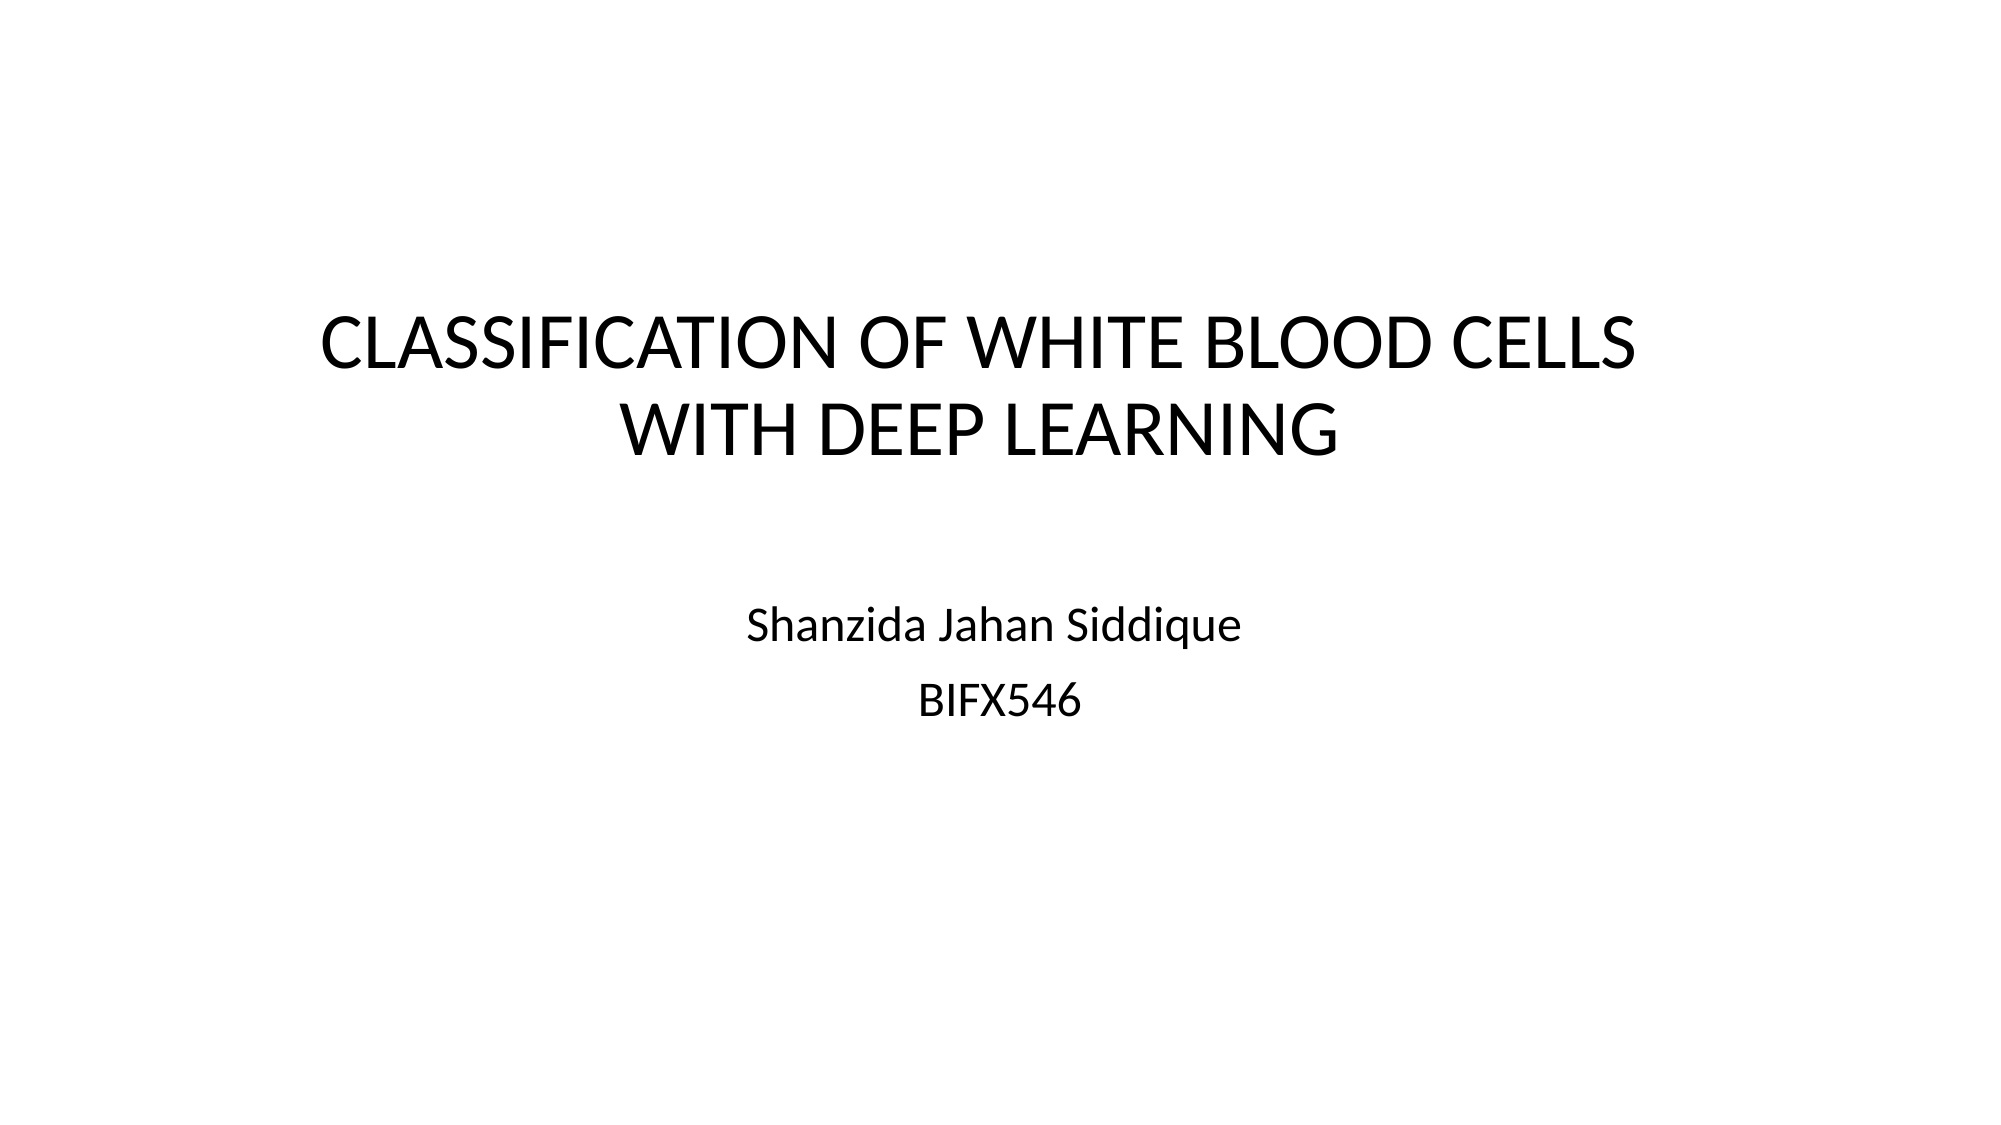

# CLASSIFICATION OF WHITE BLOOD CELLS WITH DEEP LEARNING
Shanzida Jahan Siddique
BIFX546